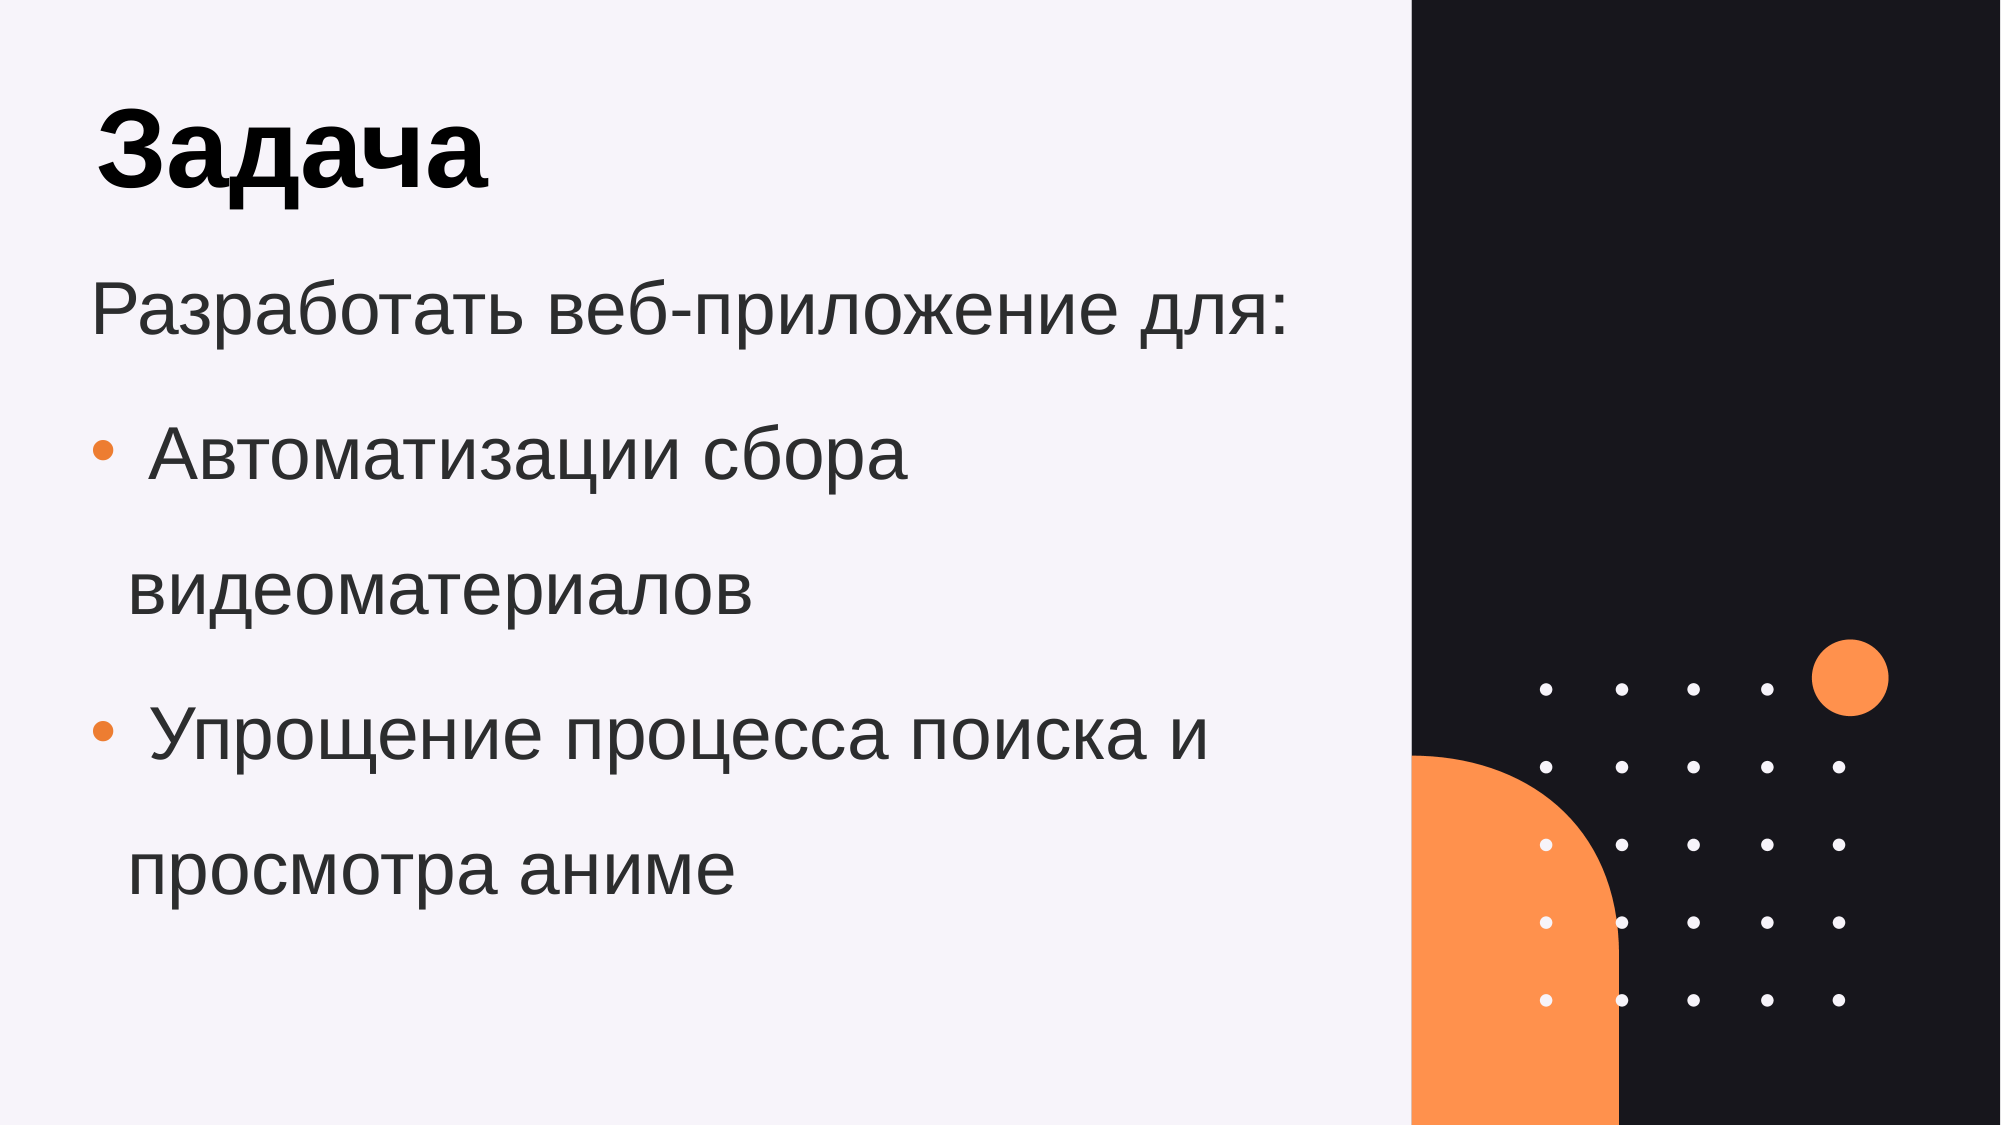

Задача
Разработать веб-приложение для:
 Автоматизации сбора видеоматериалов
 Упрощение процесса поиска и просмотра аниме